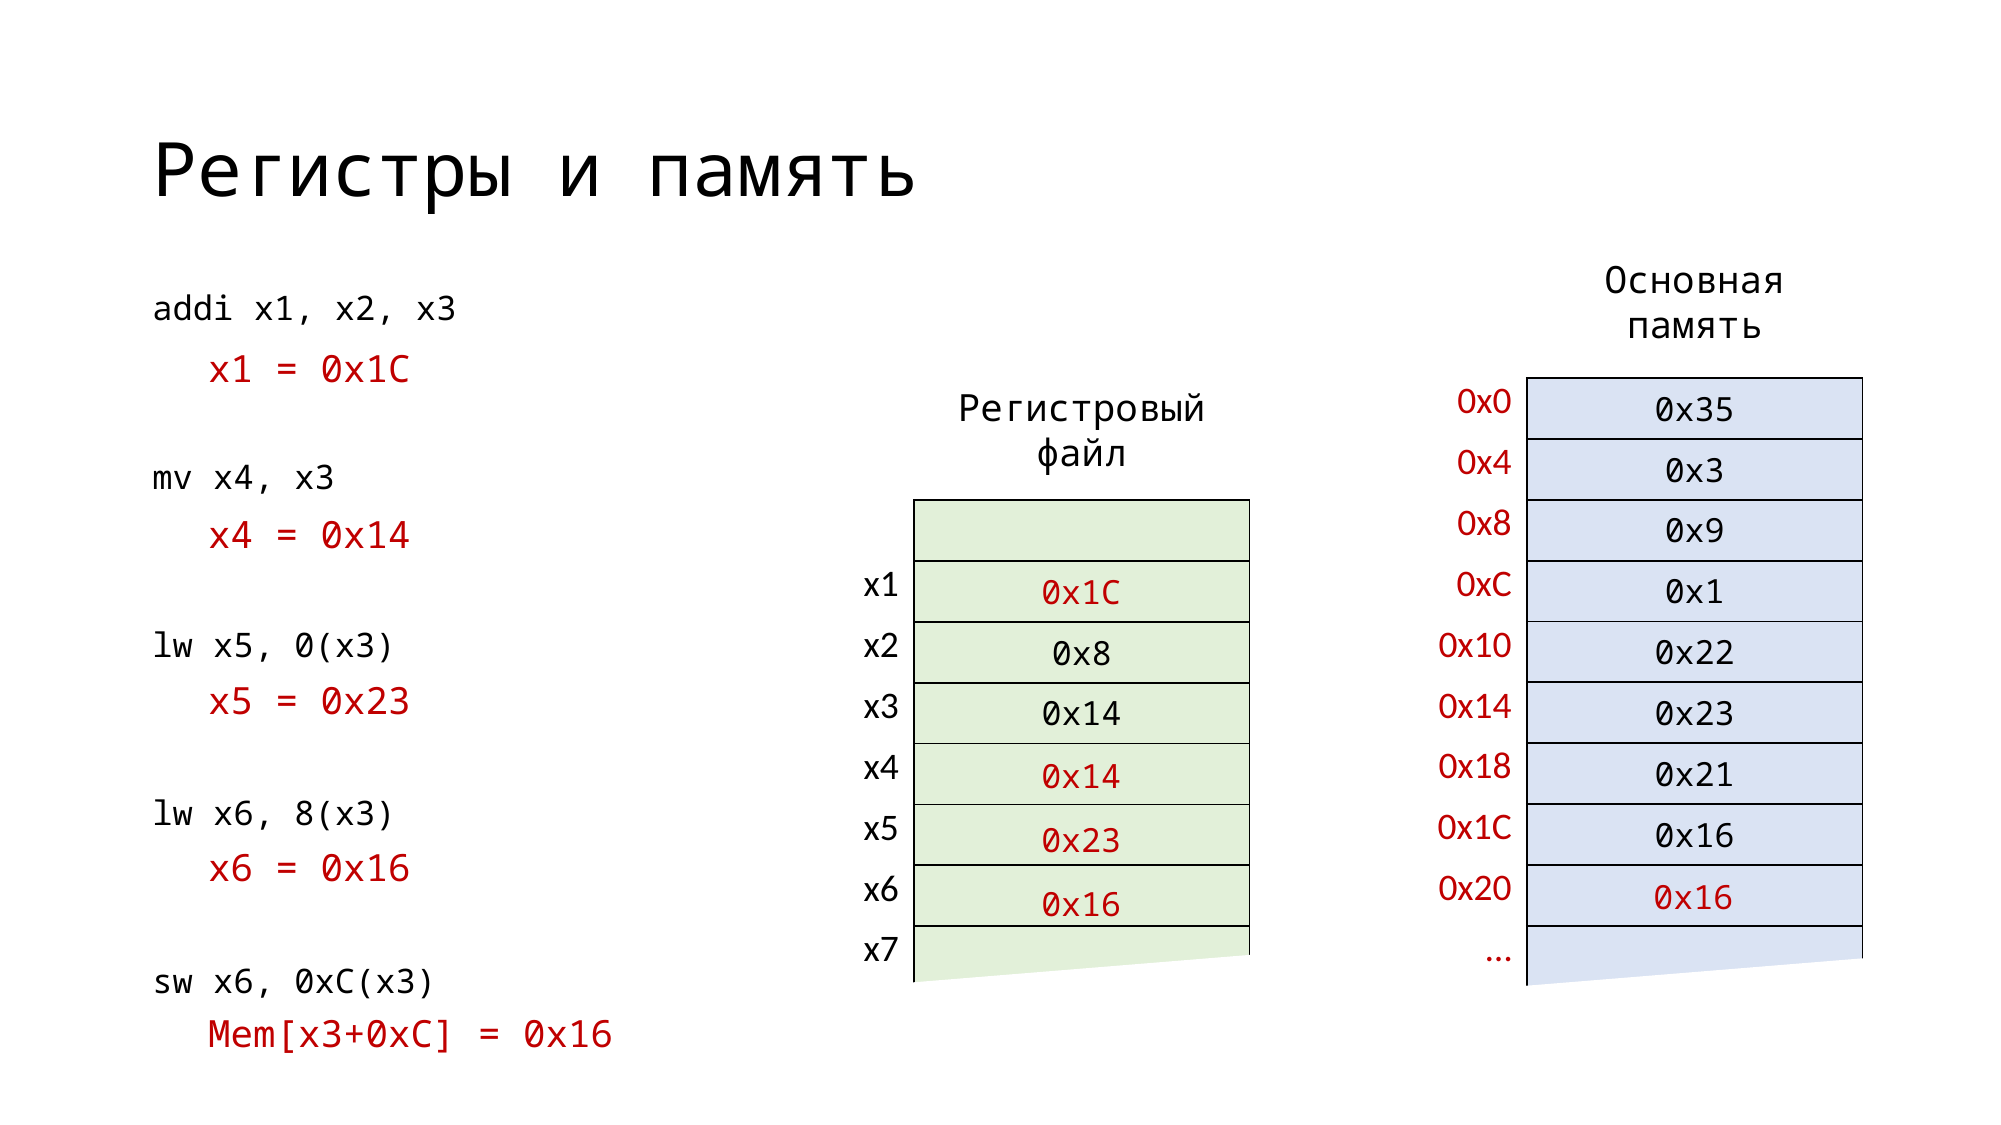

# Регистры и память
Основная память
addi x1, x2, x3

mv x4, x3

lw x5, 0(x3)

lw x6, 8(x3)

sw x6, 0xC(x3)
x1 = 0x1C
Регистровый файл
| 0x0 |
| --- |
| 0x4 |
| 0x8 |
| 0xC |
| 0x10 |
| 0x14 |
| 0x18 |
| 0x1C |
| 0x20 |
| … |
| 0x35 |
| --- |
| 0x3 |
| 0x9 |
| 0x1 |
| 0x22 |
| 0x23 |
| 0x21 |
| 0x16 |
|  |
|  |
|  |
| --- |
| x1 |
| x2 |
| x3 |
| x4 |
| x5 |
| x6 |
| x7 |
|  |
| --- |
|  |
| 0x8 |
| 0x14 |
|  |
|  |
|  |
|  |
x4 = 0x14
0x1C
x5 = 0x23
0x14
0x23
x6 = 0x16
0x16
0x16

Mem[x3+0xC] = 0x16